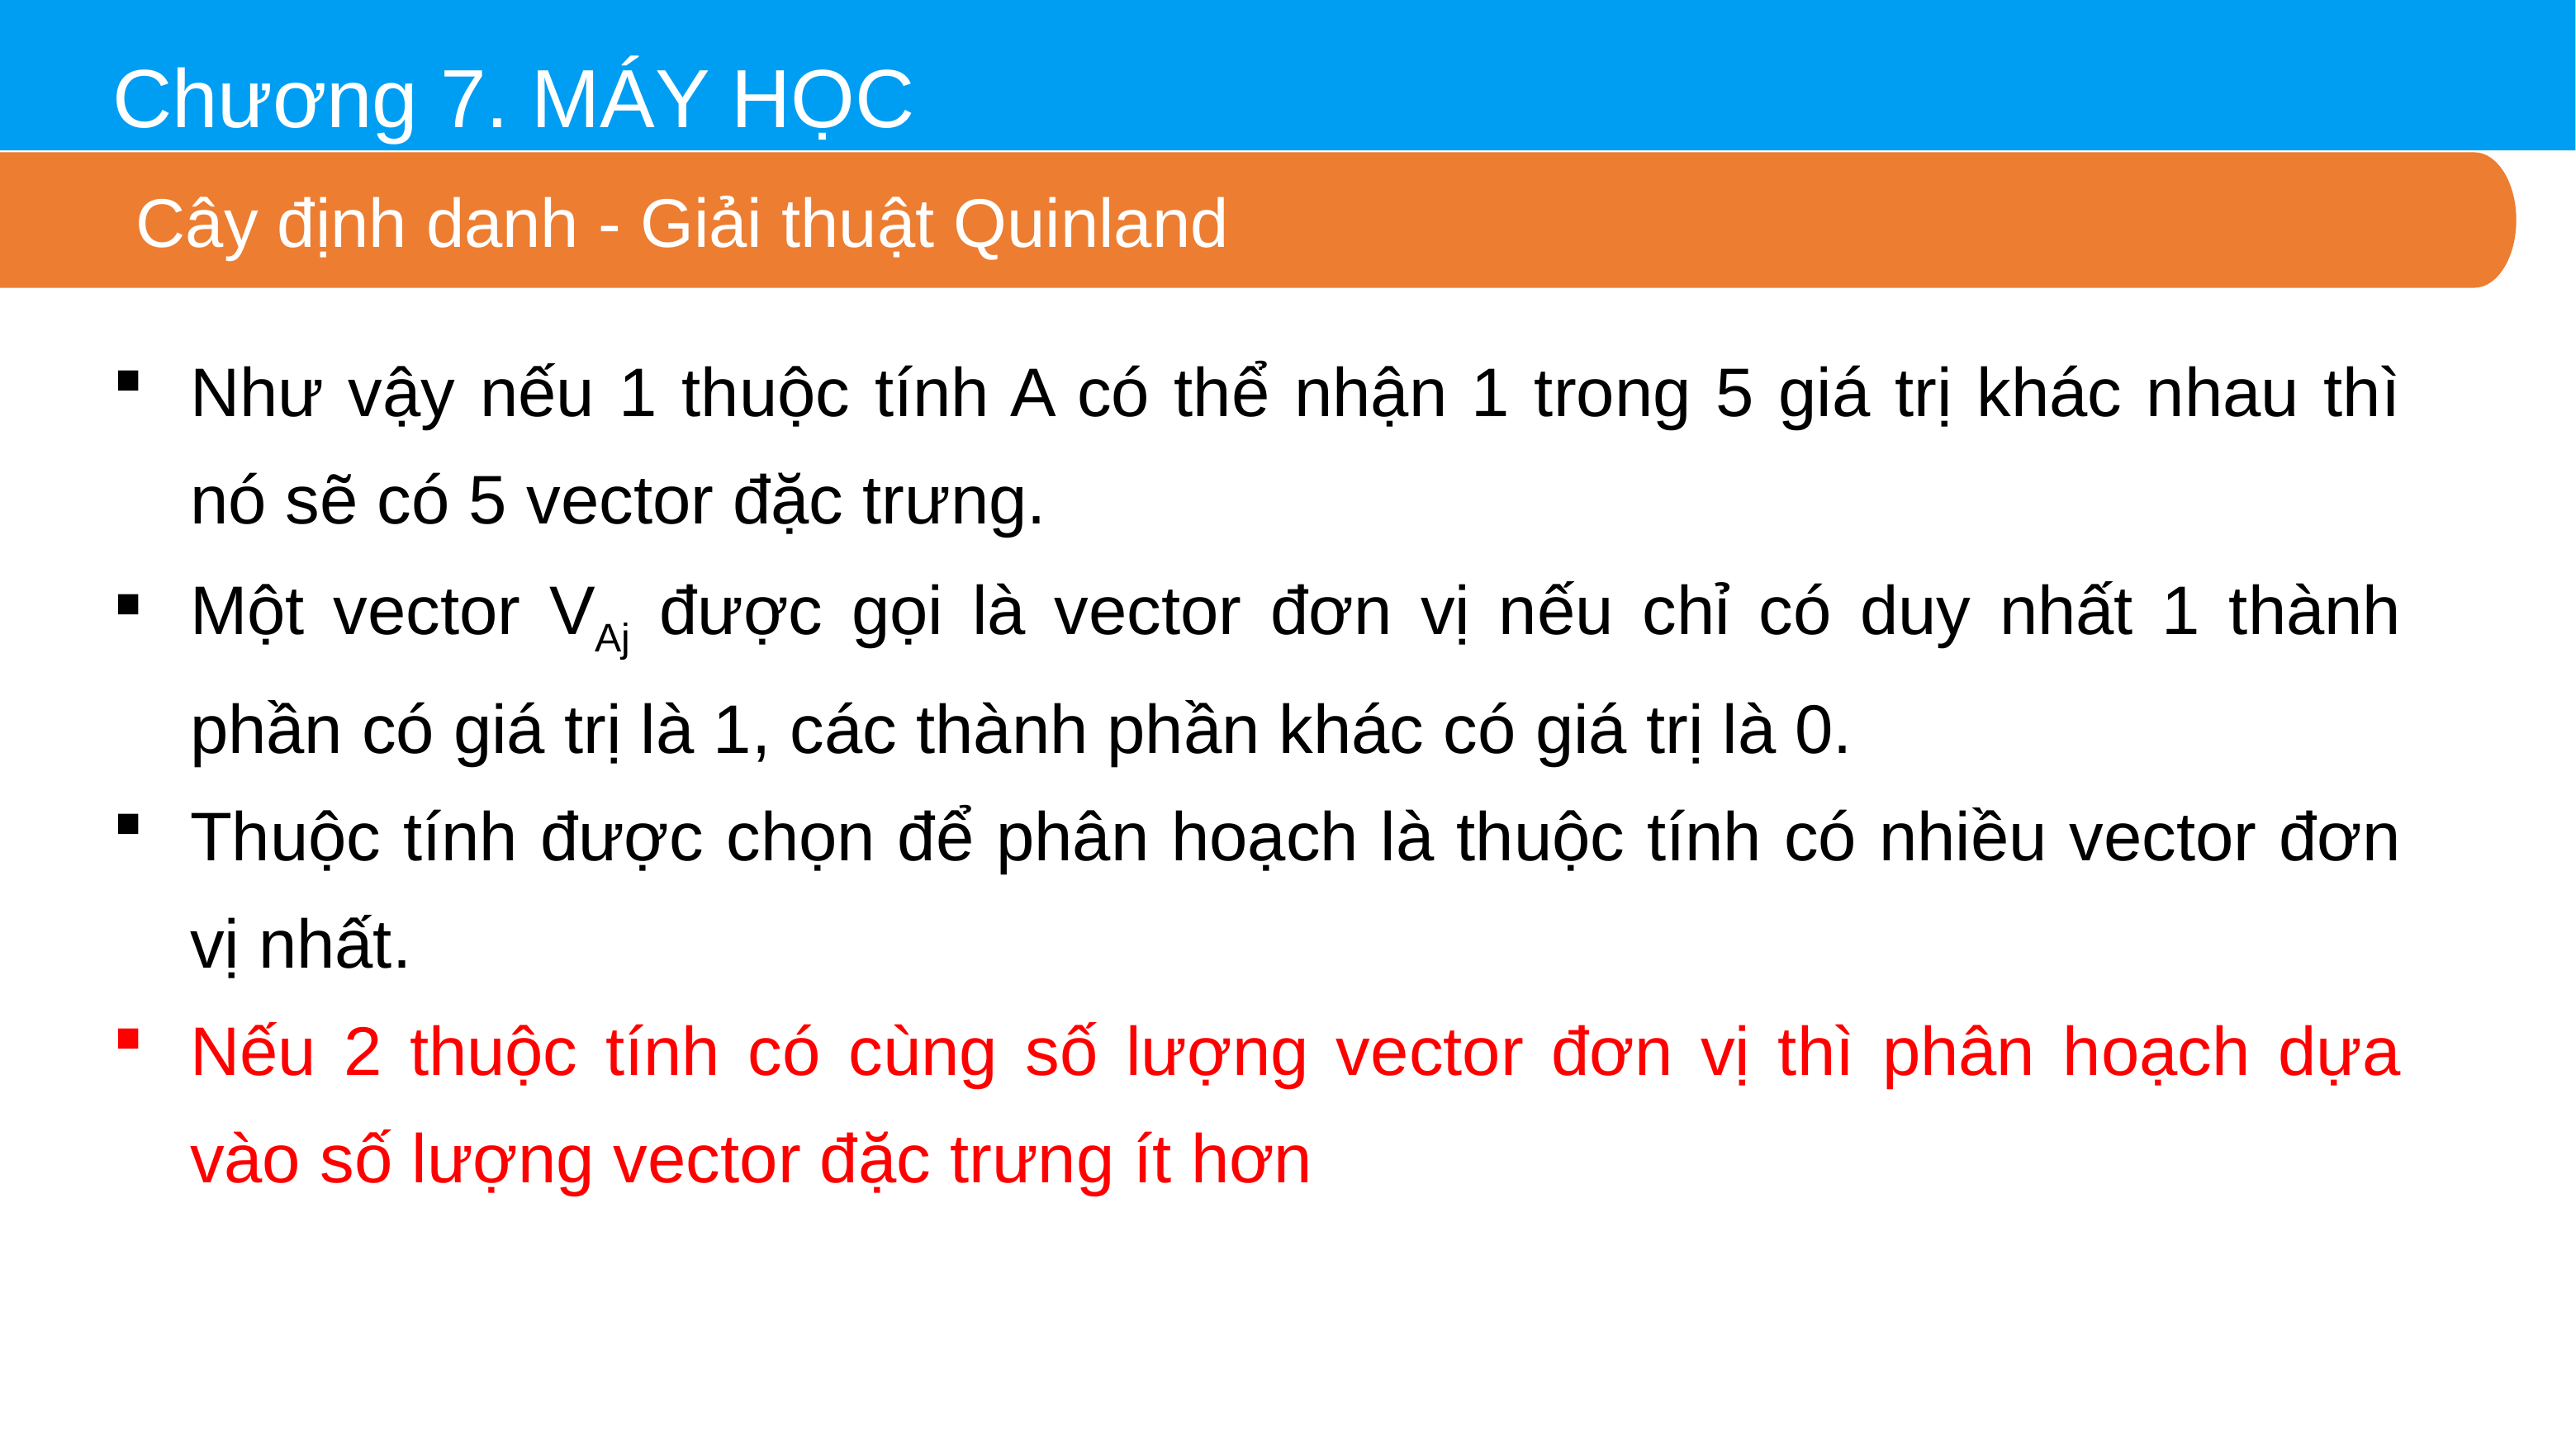

Chương 7. MÁY HỌC
Cây định danh - Giải thuật Quinland
Như vậy nếu 1 thuộc tính A có thể nhận 1 trong 5 giá trị khác nhau thì nó sẽ có 5 vector đặc trưng.
Một vector VAj được gọi là vector đơn vị nếu chỉ có duy nhất 1 thành phần có giá trị là 1, các thành phần khác có giá trị là 0.
Thuộc tính được chọn để phân hoạch là thuộc tính có nhiều vector đơn vị nhất.
Nếu 2 thuộc tính có cùng số lượng vector đơn vị thì phân hoạch dựa vào số lượng vector đặc trưng ít hơn